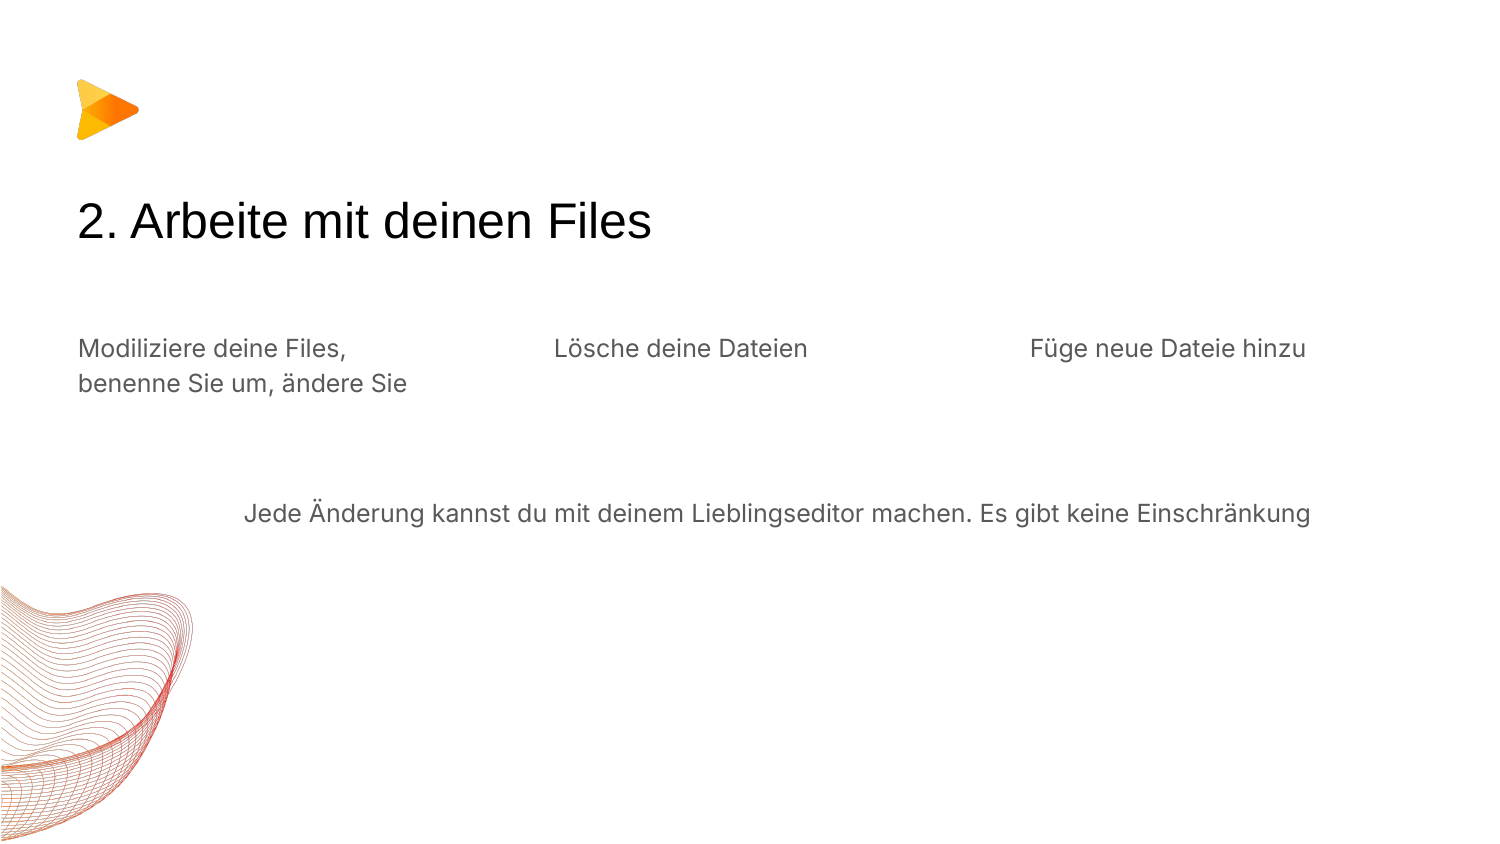

# 2. Arbeite mit deinen Files
Modiliziere deine Files,
benenne Sie um, ändere Sie
Lösche deine Dateien
Füge neue Dateie hinzu
Jede Änderung kannst du mit deinem Lieblingseditor machen. Es gibt keine Einschränkung